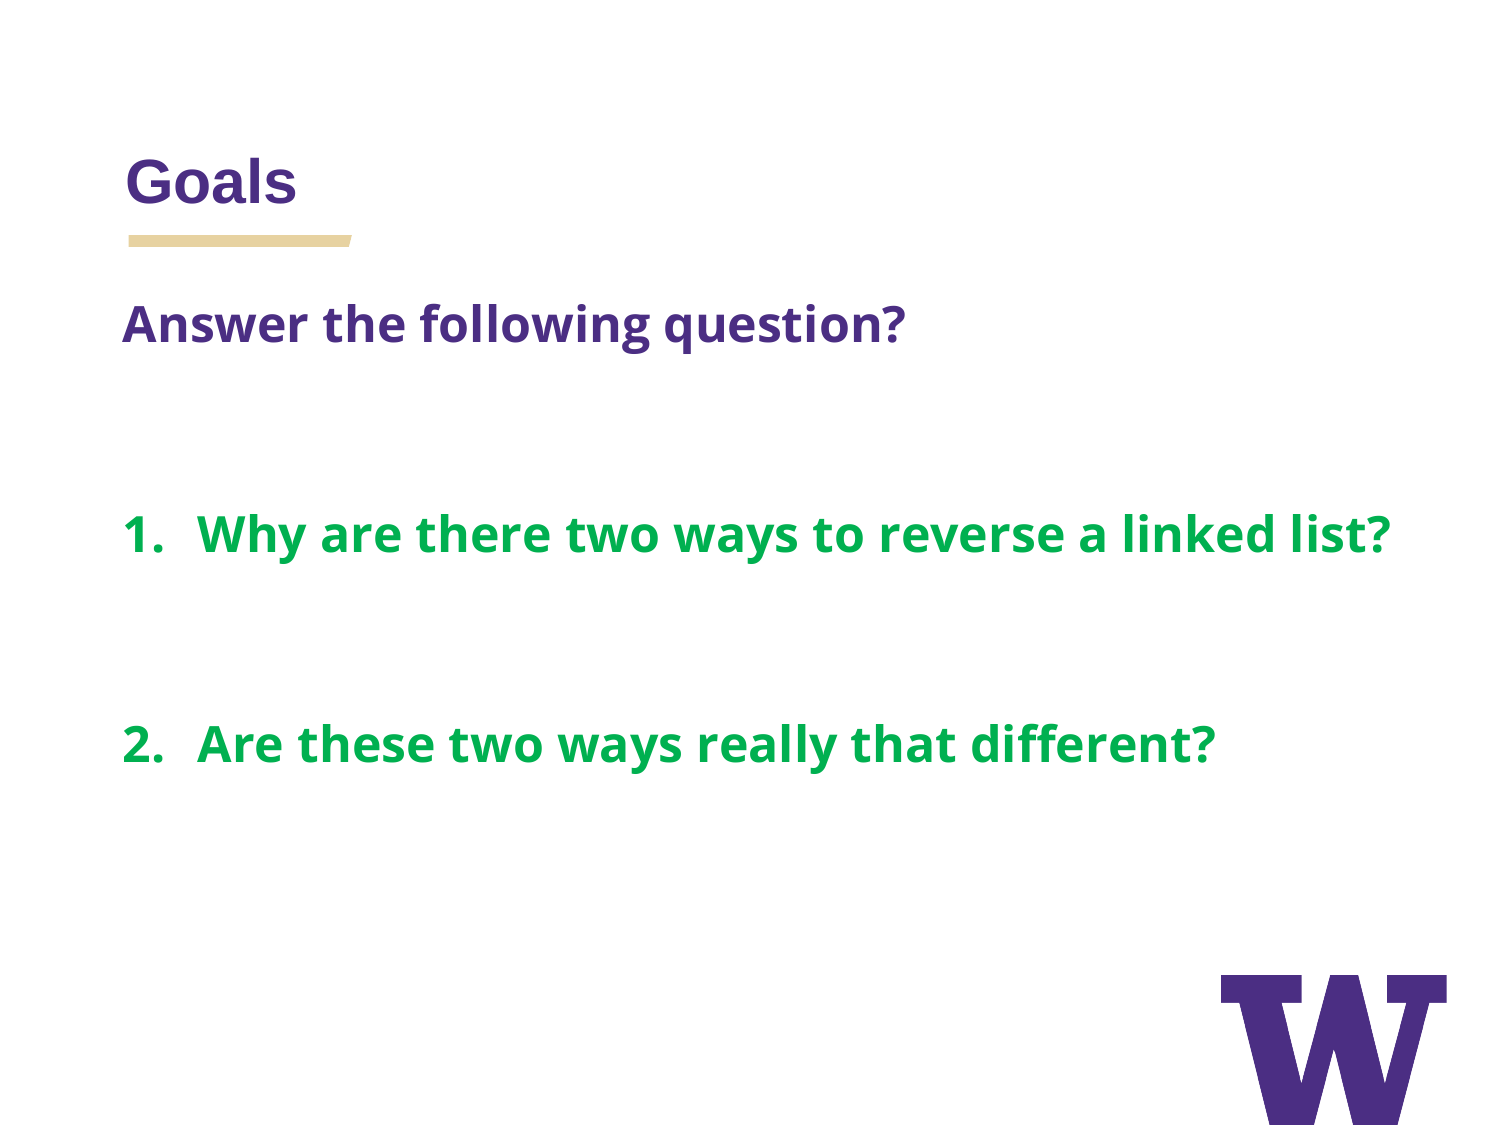

# Goals
Answer the following question?

Why are there two ways to reverse a linked list?

Are these two ways really that different?